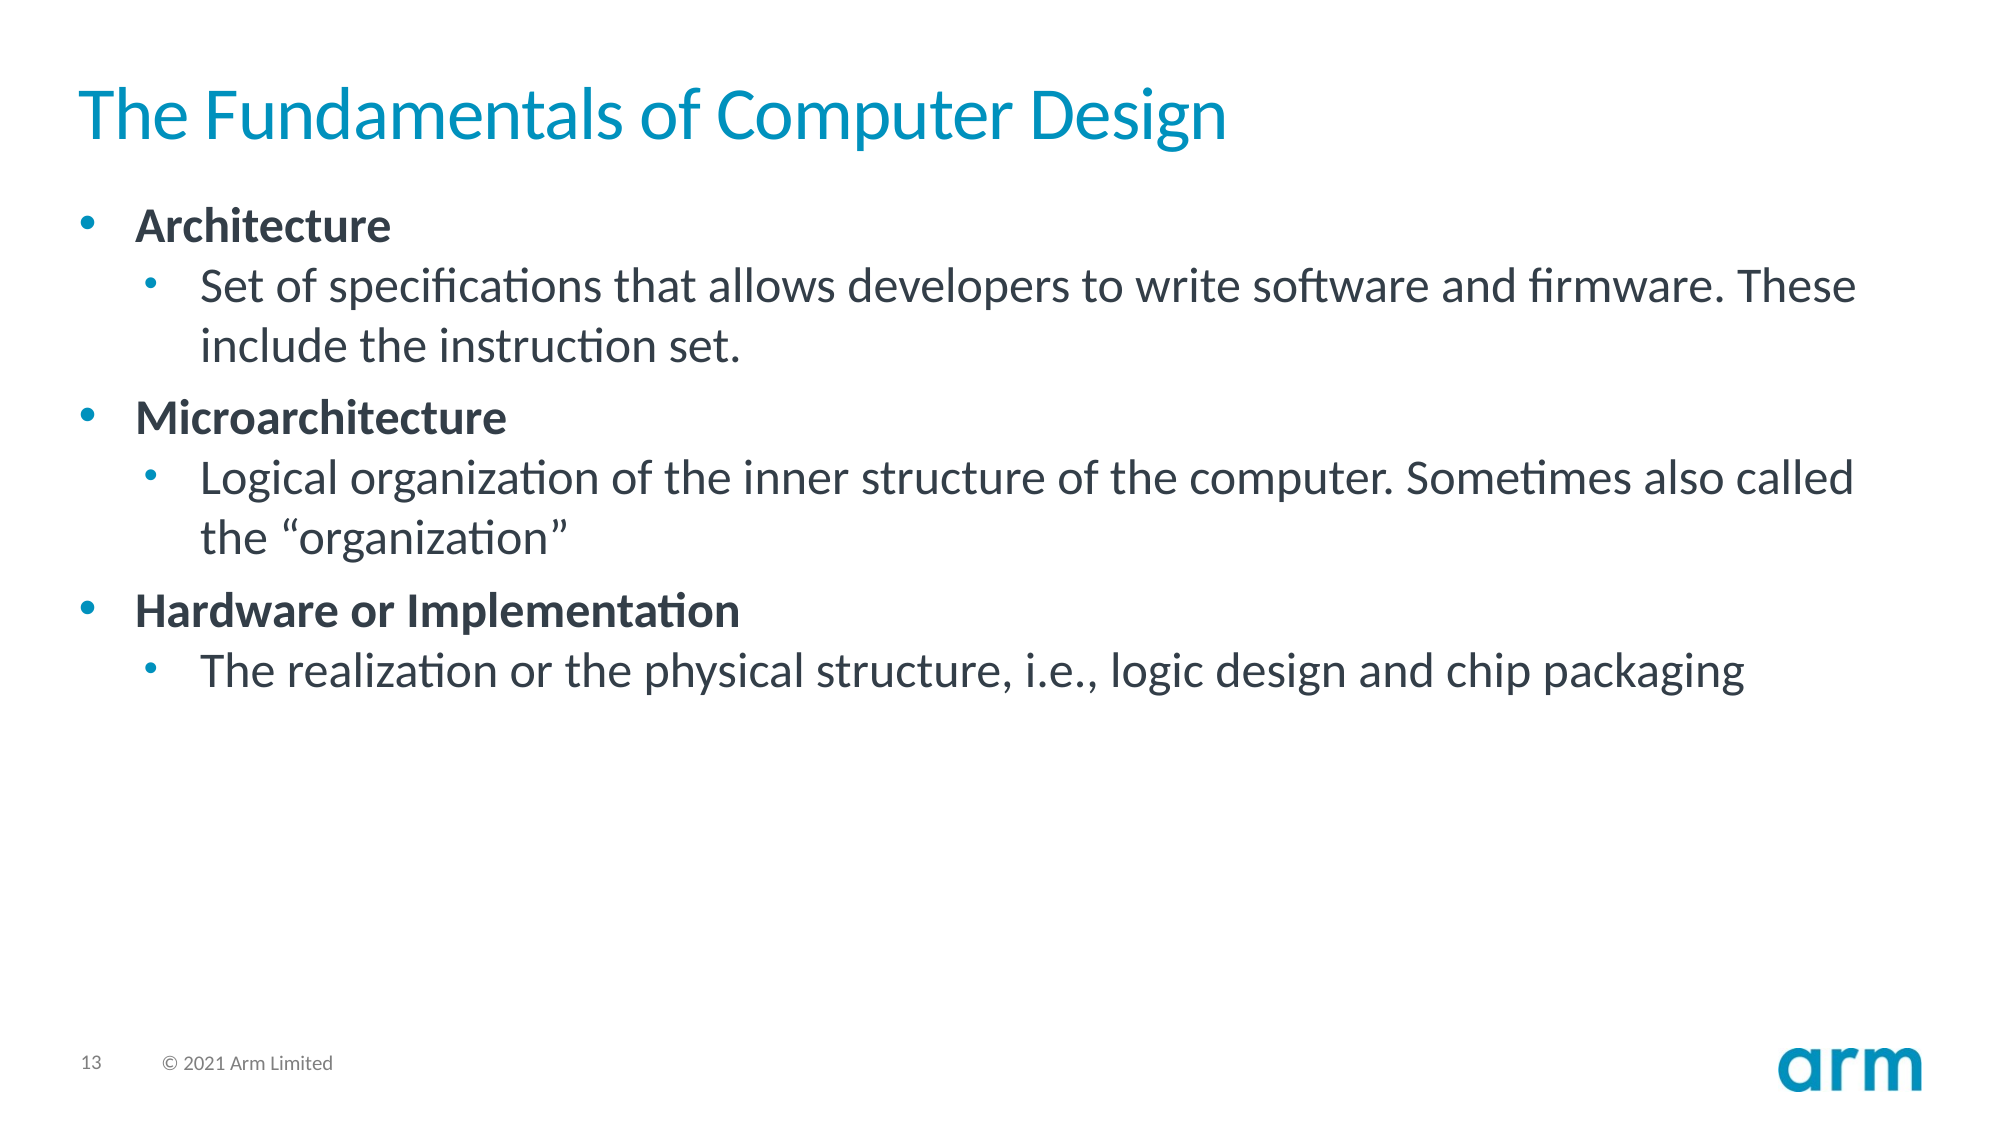

# The Fundamentals of Computer Design
Architecture
Set of specifications that allows developers to write software and firmware. These include the instruction set.
Microarchitecture
Logical organization of the inner structure of the computer. Sometimes also called the “organization”
Hardware or Implementation
The realization or the physical structure, i.e., logic design and chip packaging